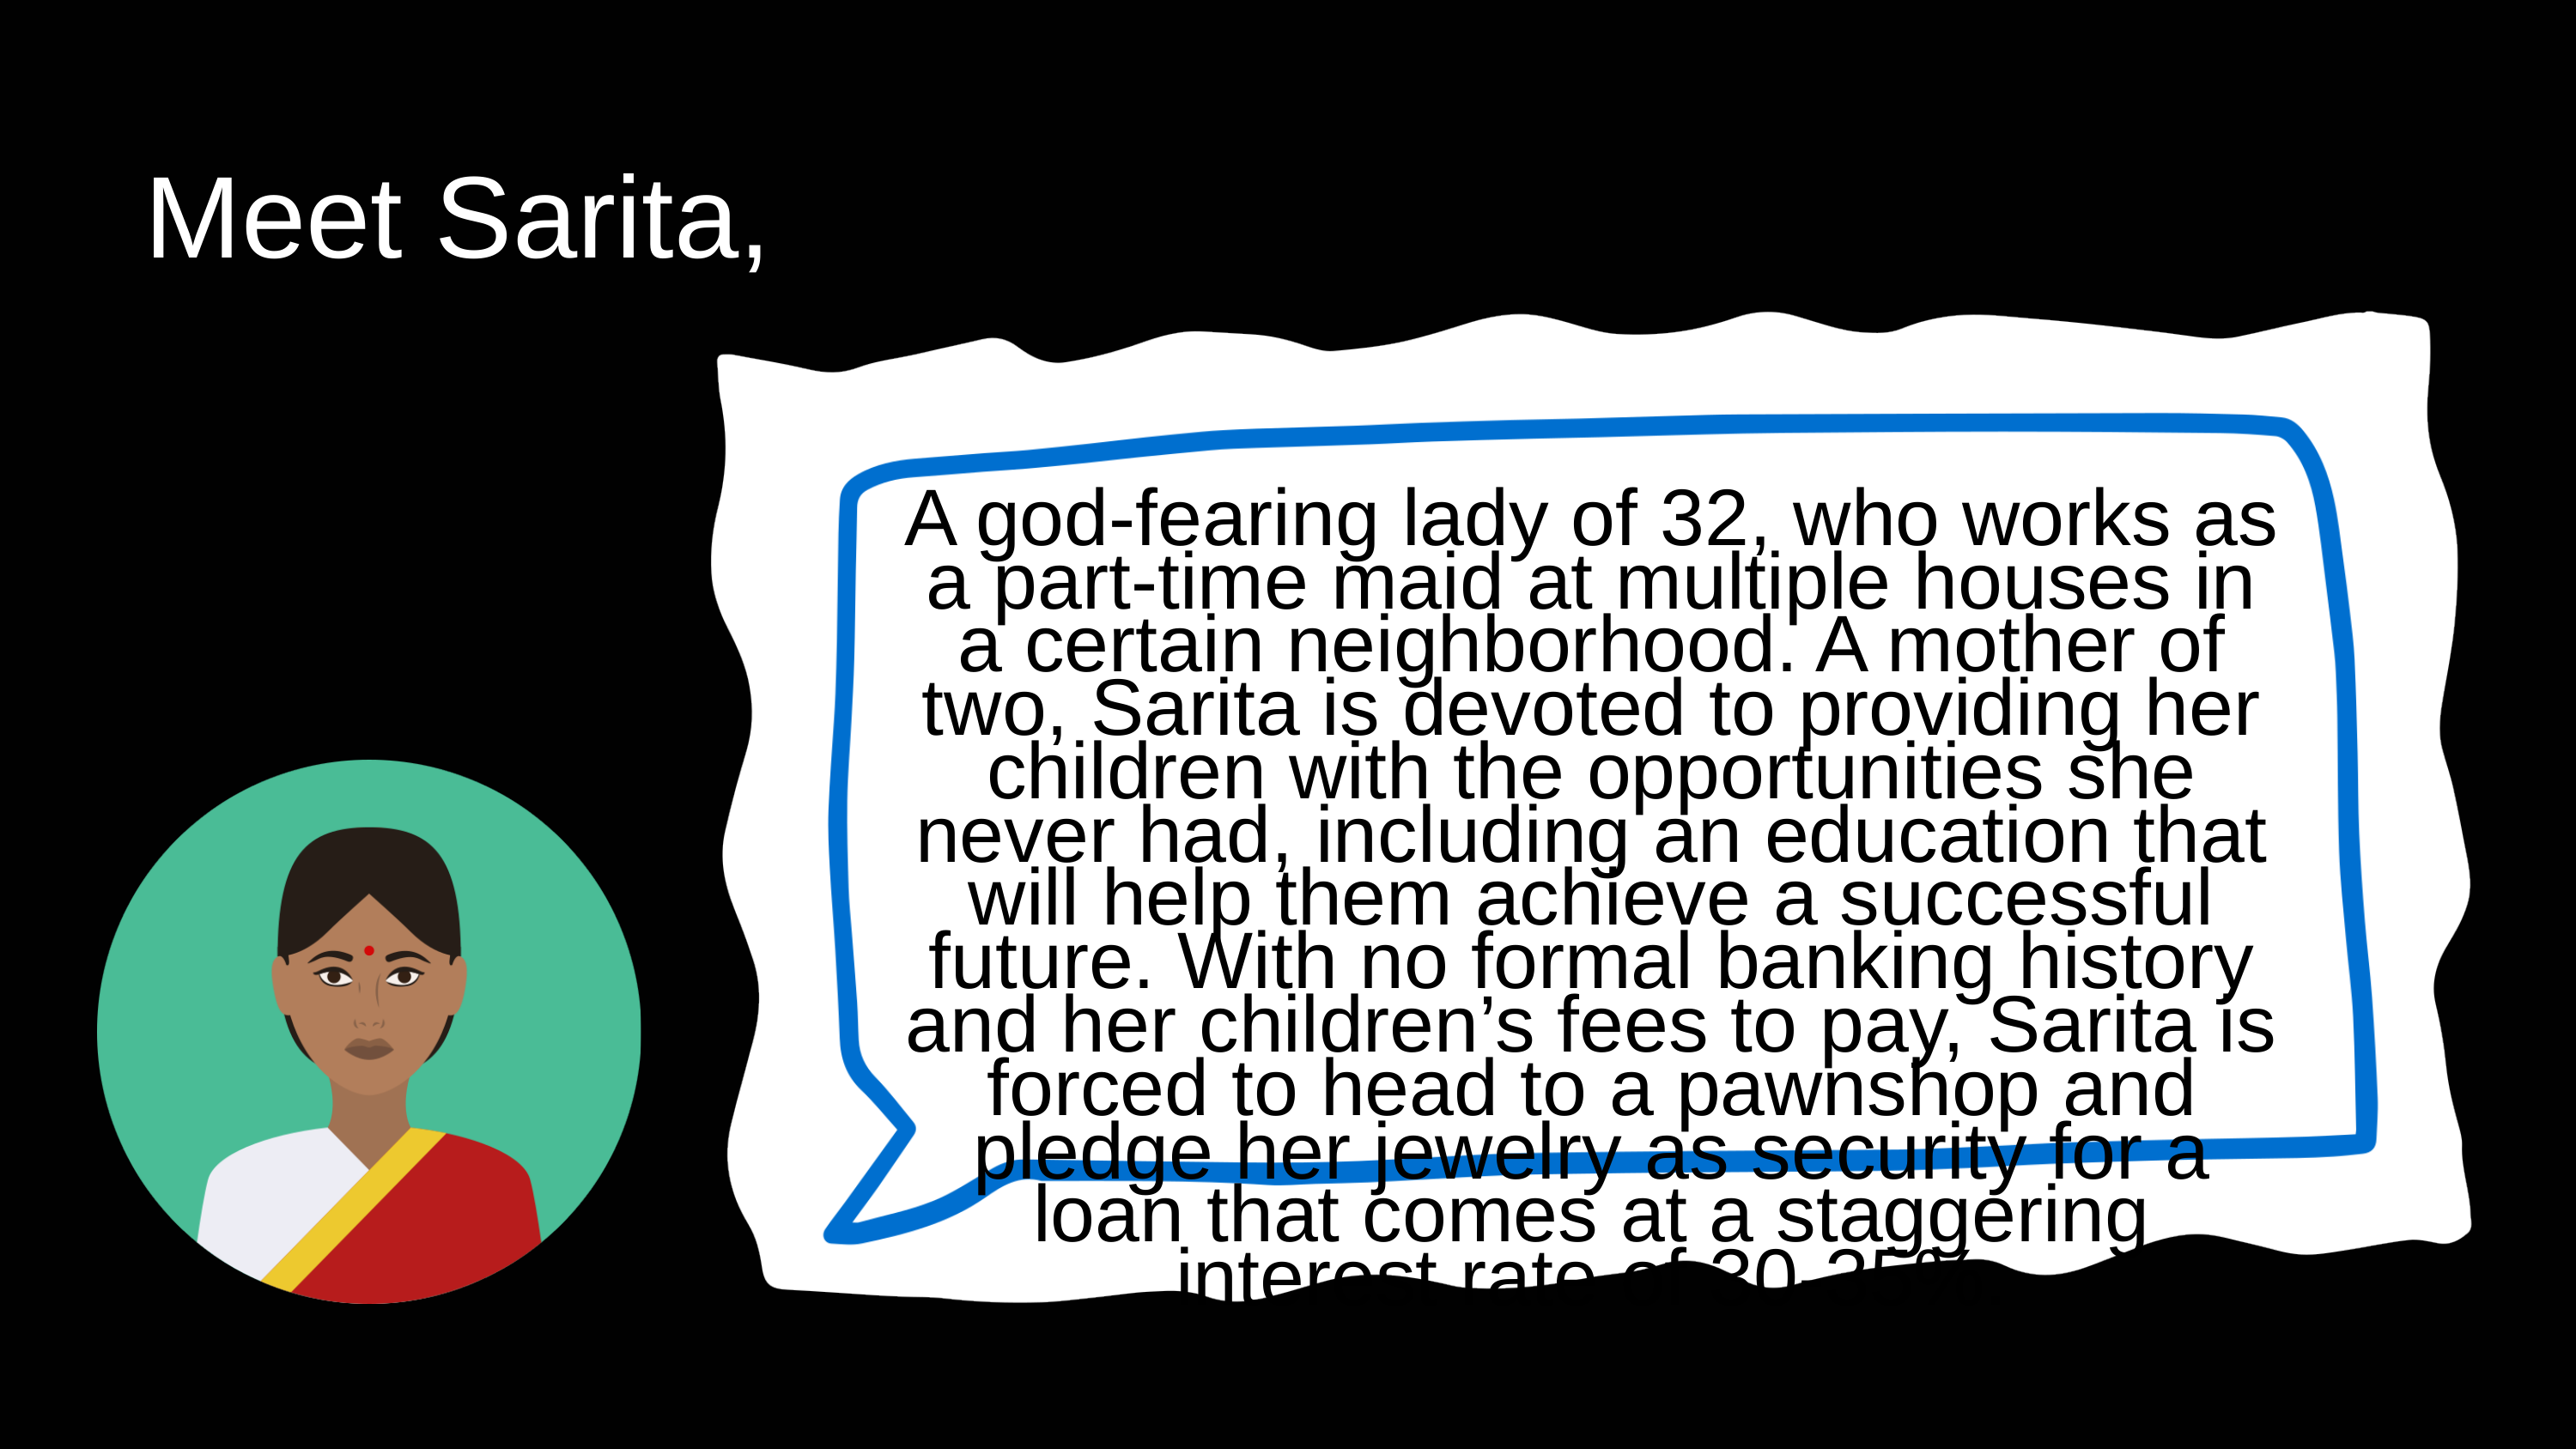

Meet Sarita,

A god-fearing lady of 32, who works as a part-time maid at multiple houses in a certain neighborhood. A mother of two, Sarita is devoted to providing her children with the opportunities she never had, including an education that will help them achieve a successful future. With no formal banking history and her children’s fees to pay, Sarita is forced to head to a pawnshop and pledge her jewelry as security for a loan that comes at a staggering interest rate of 30-35%.